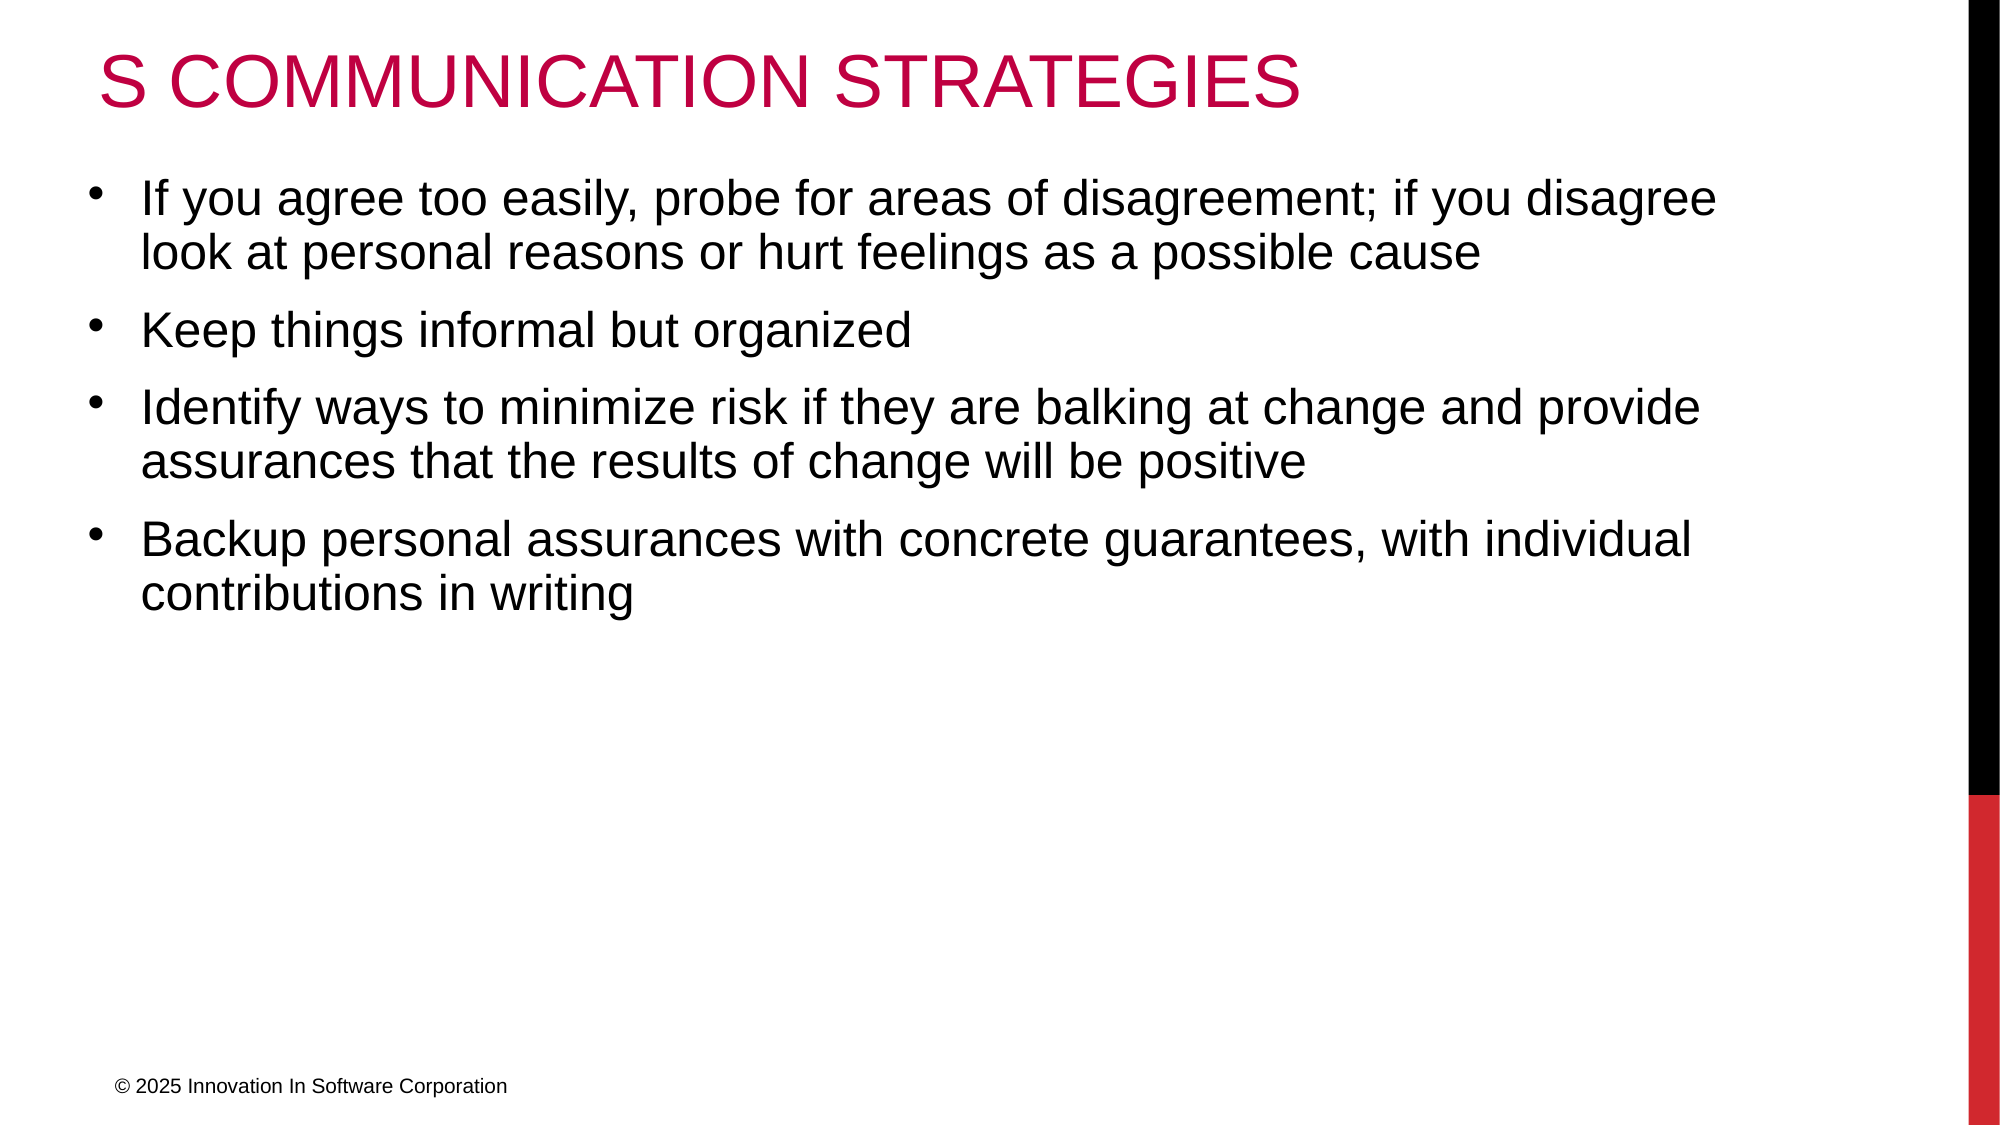

# S Communication Strategies
If you agree too easily, probe for areas of disagreement; if you disagree look at personal reasons or hurt feelings as a possible cause
Keep things informal but organized
Identify ways to minimize risk if they are balking at change and provide assurances that the results of change will be positive
Backup personal assurances with concrete guarantees, with individual contributions in writing
© 2025 Innovation In Software Corporation